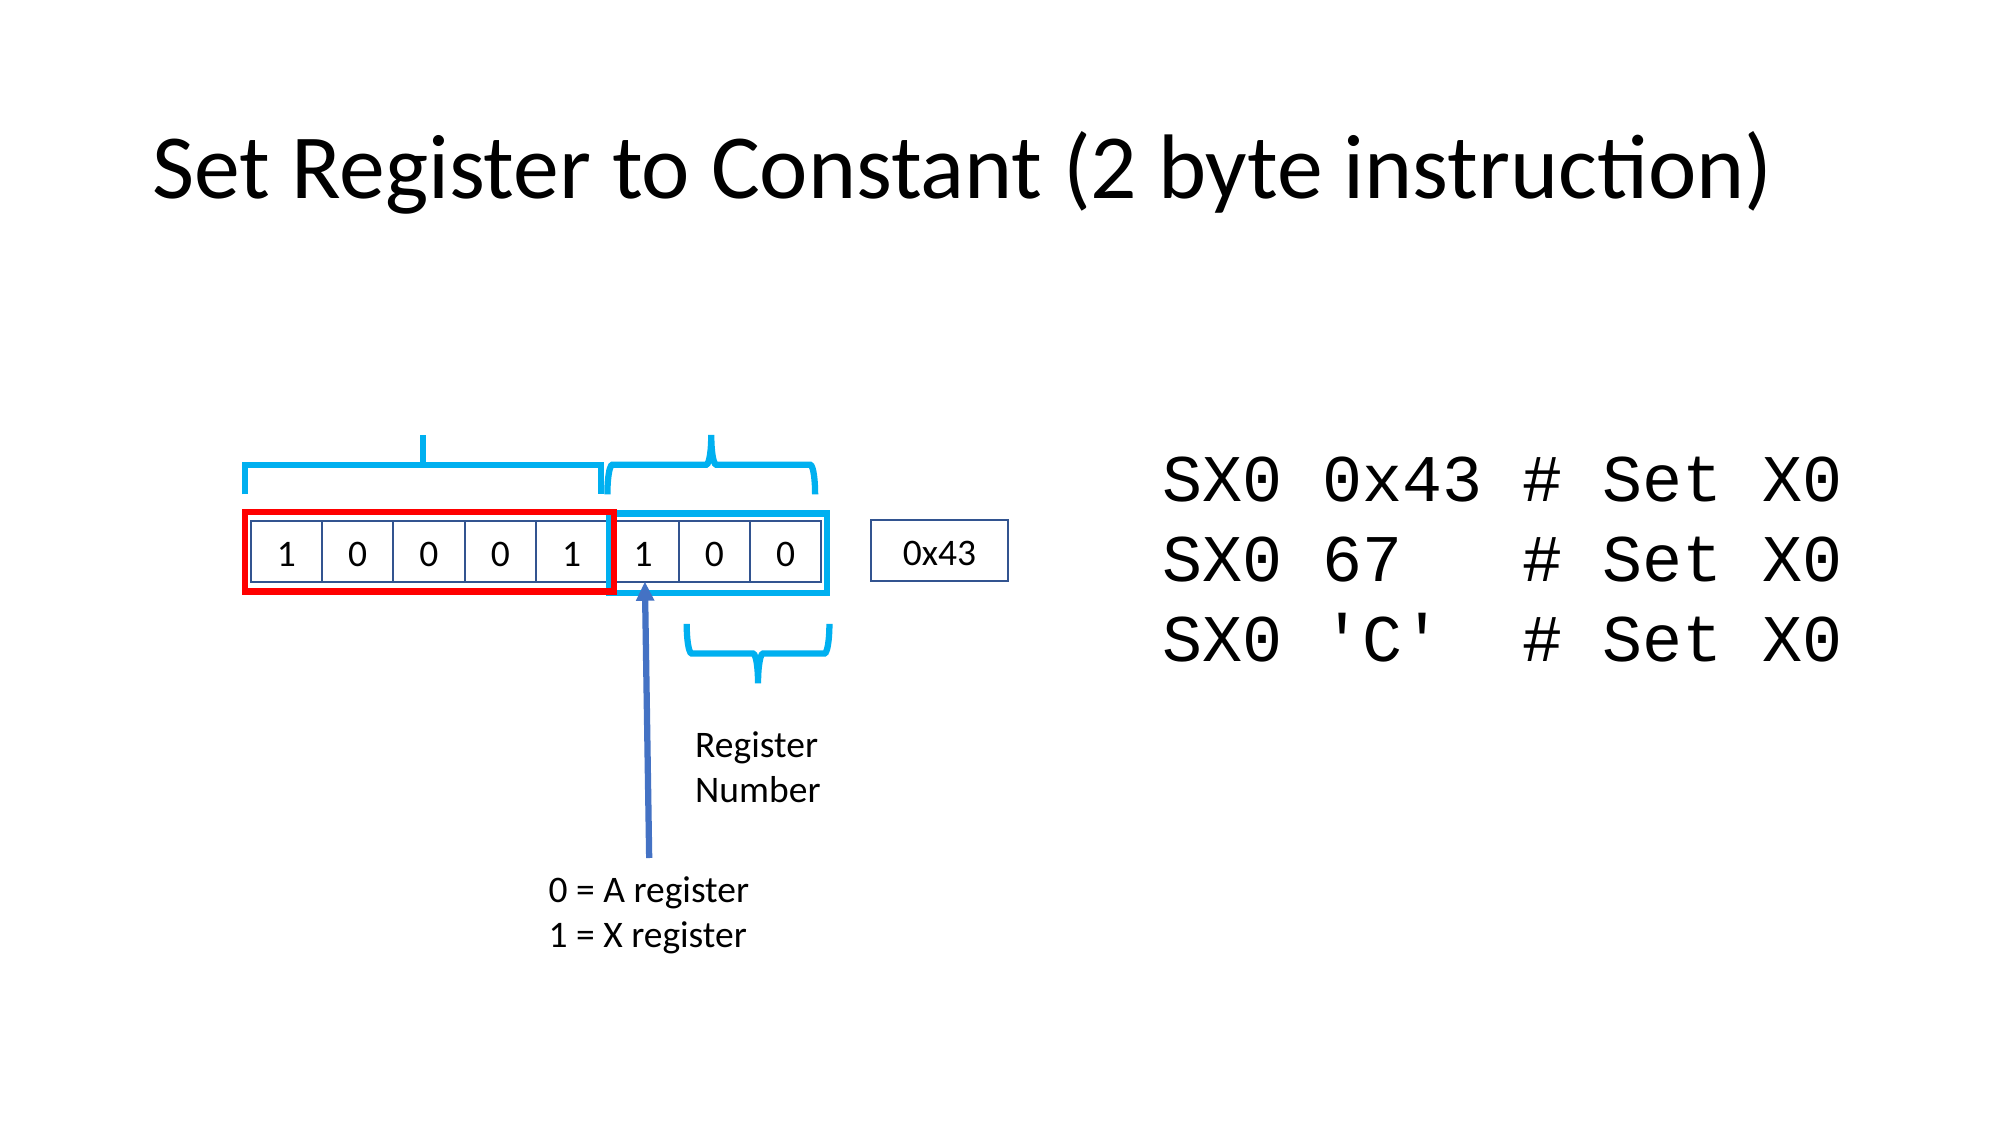

# Set Register to Constant (2 byte instruction)

SX0 0x43 # Set X0
SX0 67   # Set X0
SX0 'C'  # Set X0

0x43
1
0
0
0
1
1
0
0

Register
Number
0 = A register
1 = X register